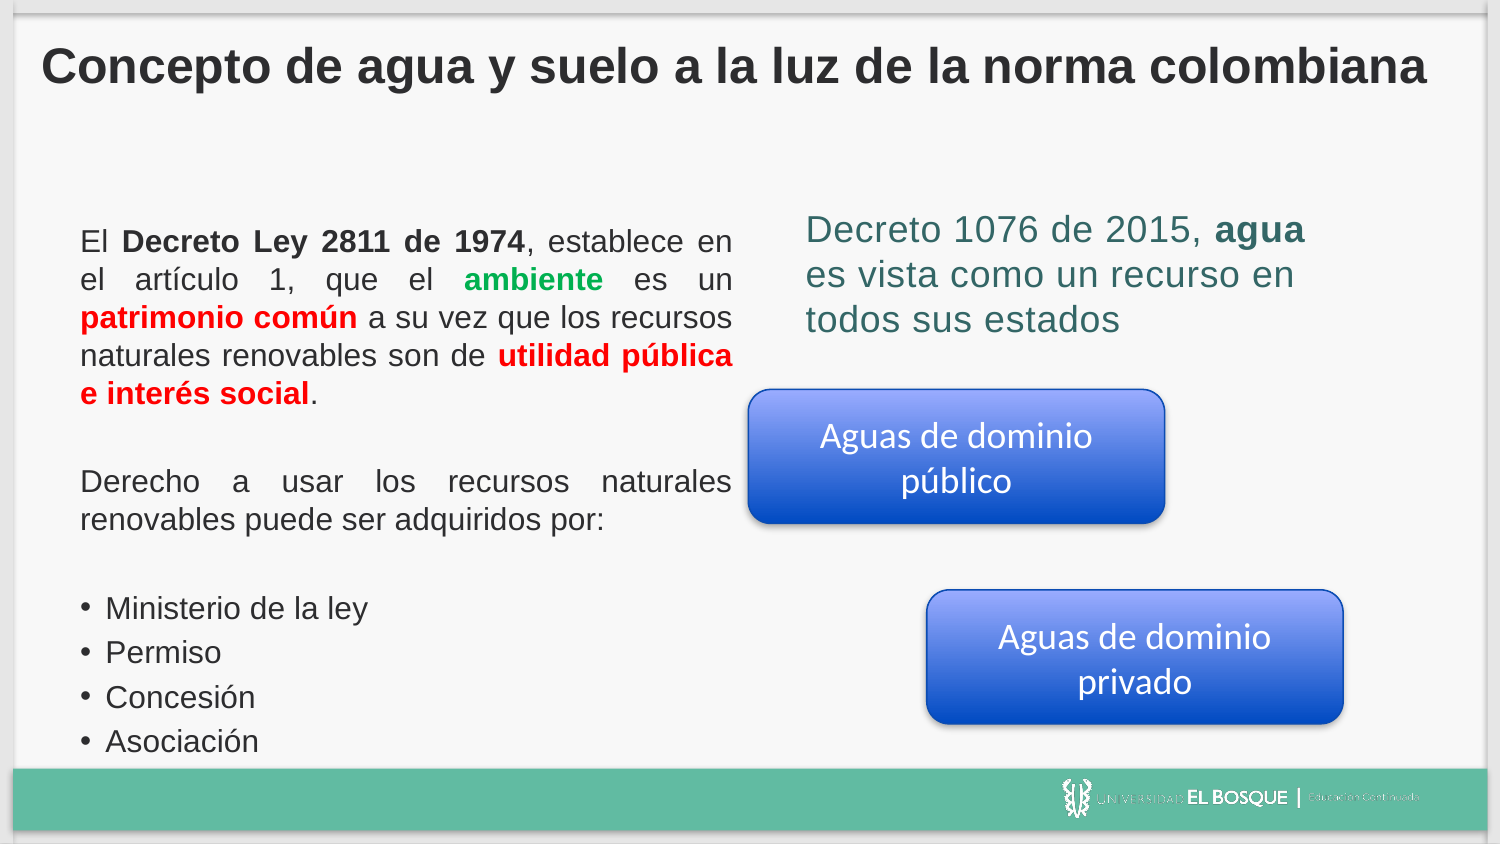

# Concepto de agua y suelo a la luz de la norma colombiana
Decreto 1076 de 2015, agua es vista como un recurso en todos sus estados
El Decreto Ley 2811 de 1974, establece en el artículo 1, que el ambiente es un patrimonio común a su vez que los recursos naturales renovables son de utilidad pública e interés social.

Derecho a usar los recursos naturales renovables puede ser adquiridos por:

Ministerio de la ley
Permiso
Concesión
Asociación

Aguas de dominio público
Aguas de dominio privado